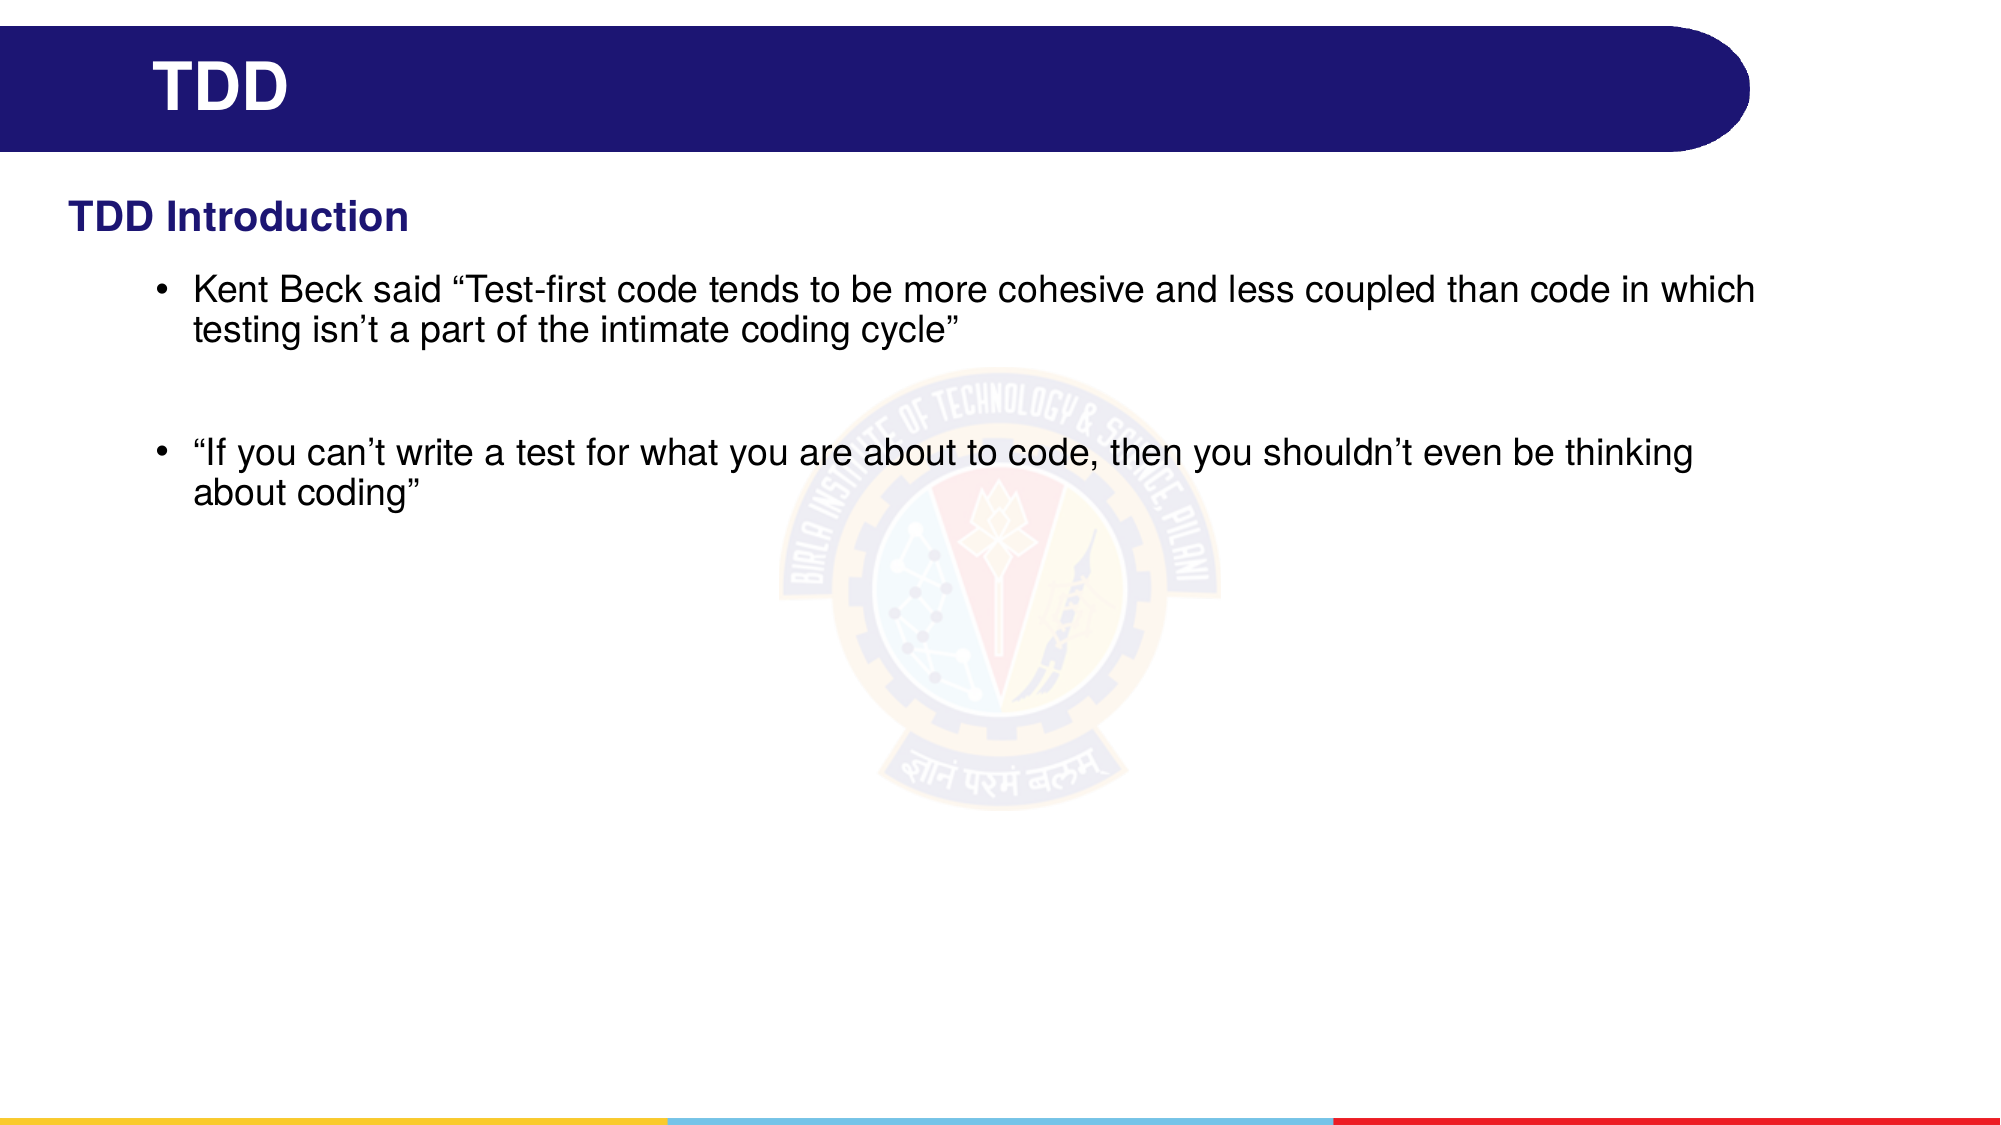

# TDD
TDD Introduction
Kent Beck said “Test-first code tends to be more cohesive and less coupled than code in which testing isn’t a part of the intimate coding cycle”

“If you can’t write a test for what you are about to code, then you shouldn’t even be thinking about coding”